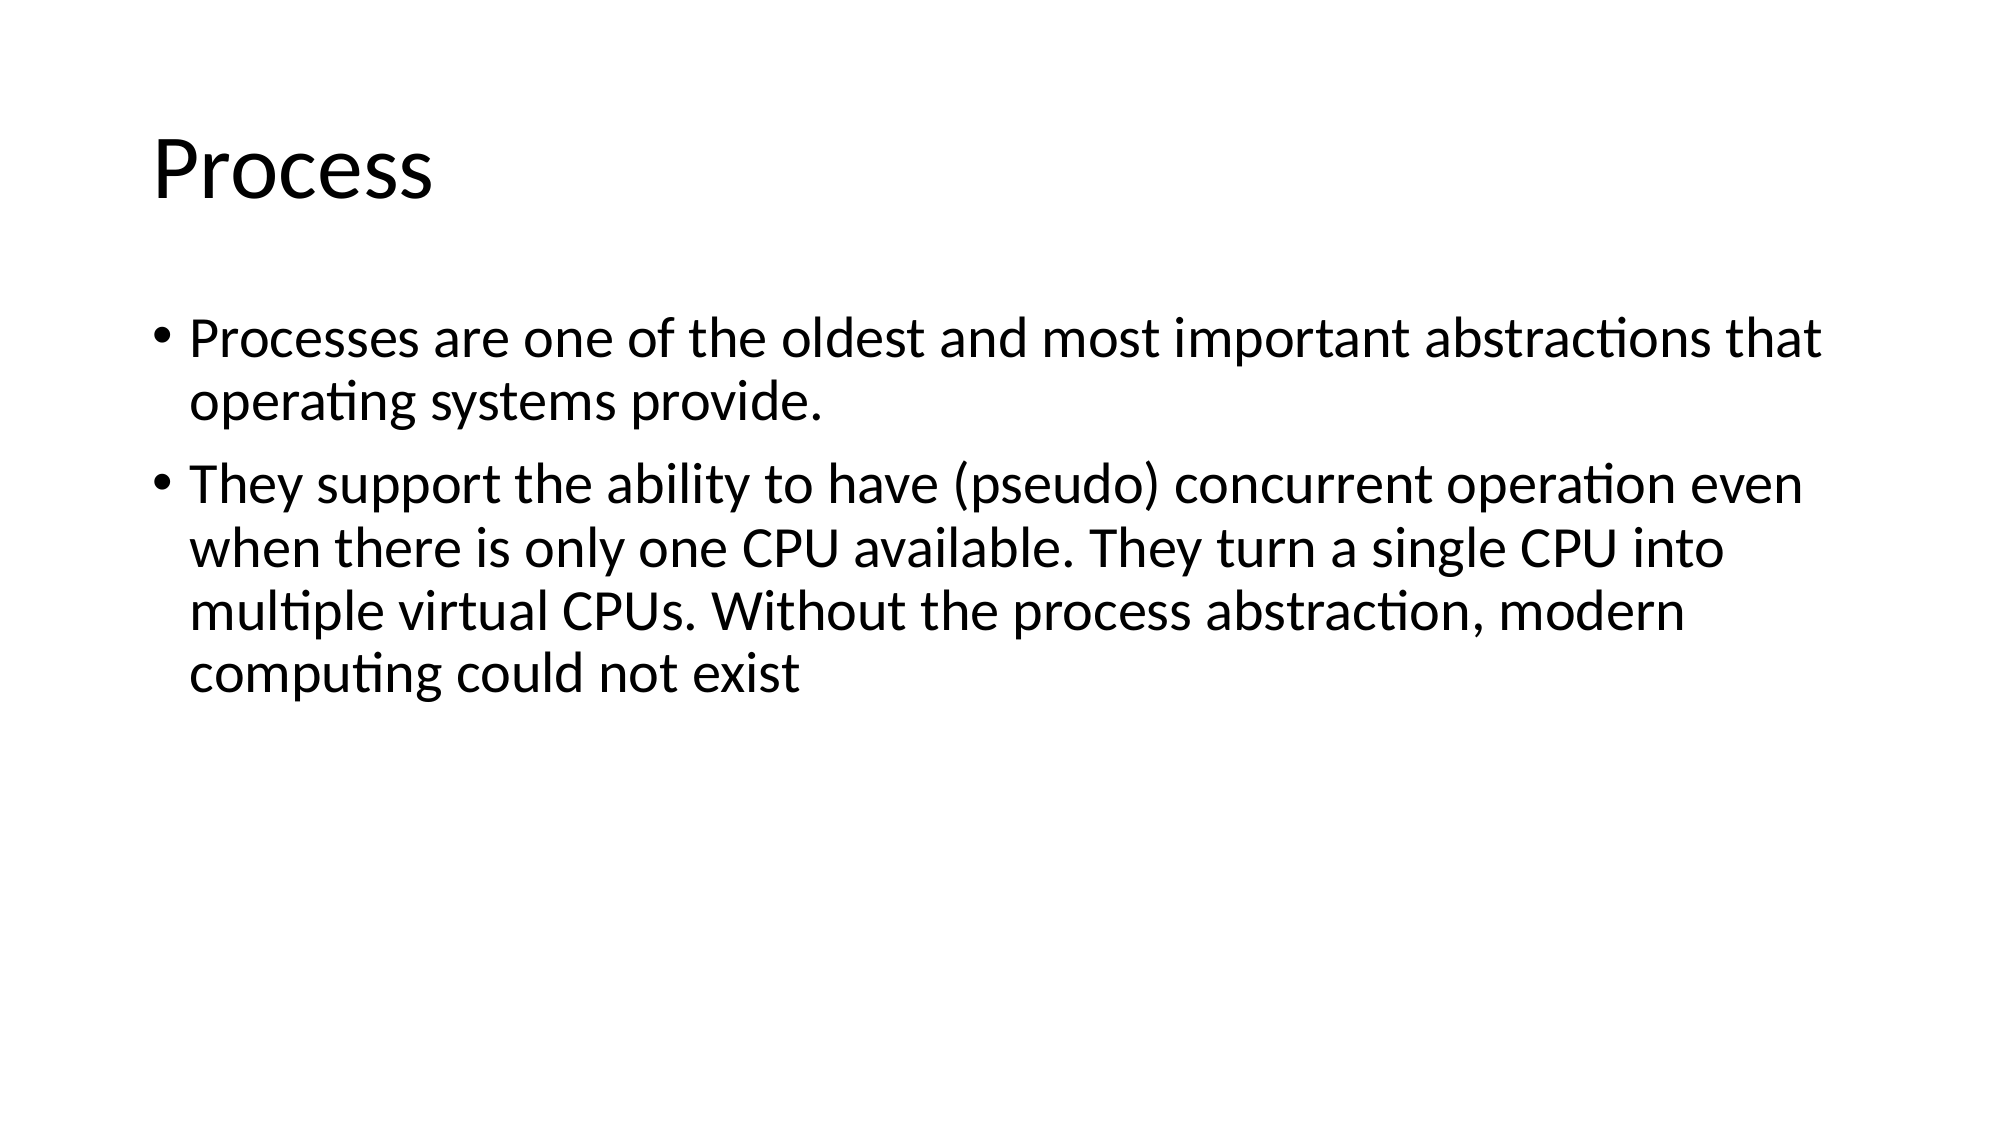

# Process
Processes are one of the oldest and most important abstractions that operating systems provide.
They support the ability to have (pseudo) concurrent operation even when there is only one CPU available. They turn a single CPU into multiple virtual CPUs. Without the process abstraction, modern computing could not exist